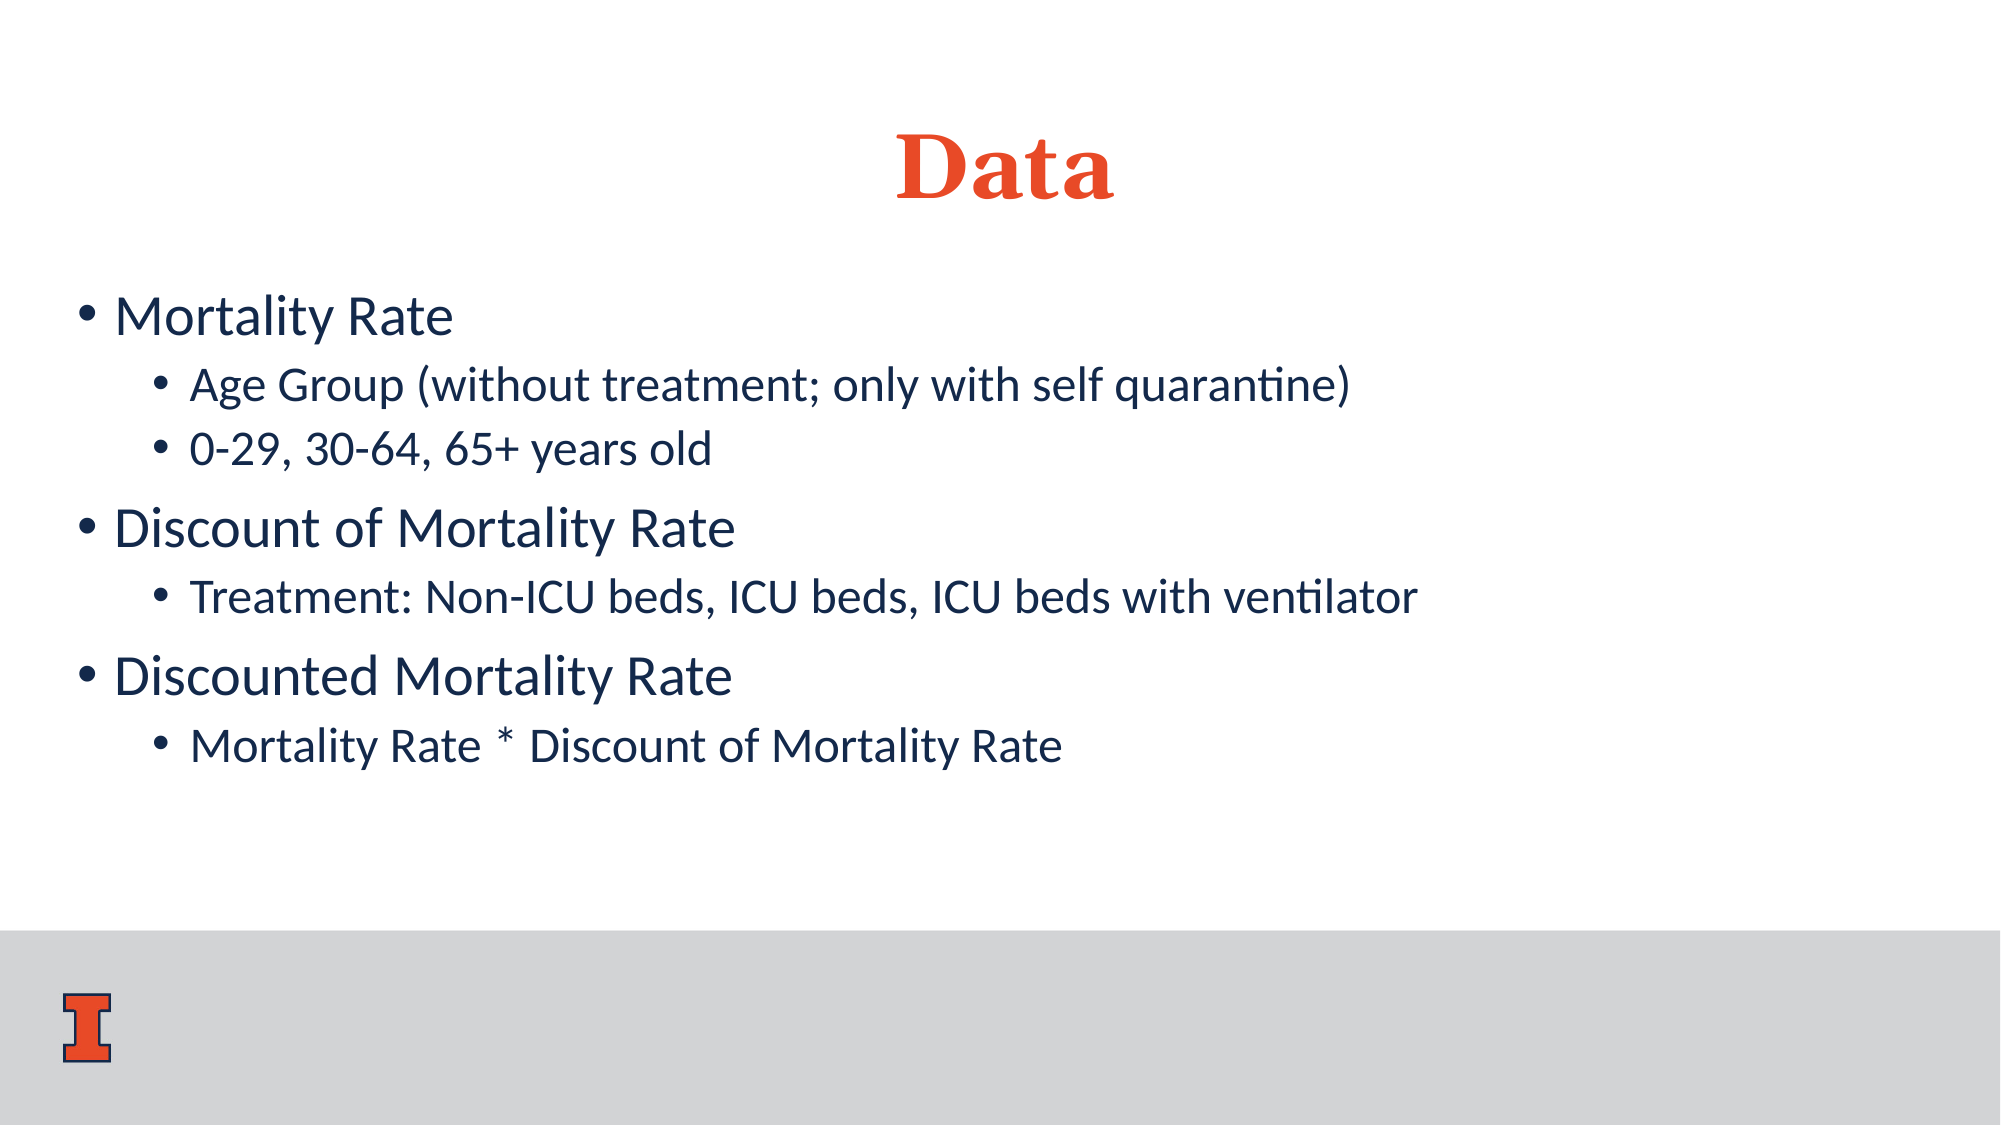

# Data
Mortality Rate
Age Group (without treatment; only with self quarantine)
0-29, 30-64, 65+ years old
Discount of Mortality Rate
Treatment: Non-ICU beds, ICU beds, ICU beds with ventilator
Discounted Mortality Rate
Mortality Rate * Discount of Mortality Rate